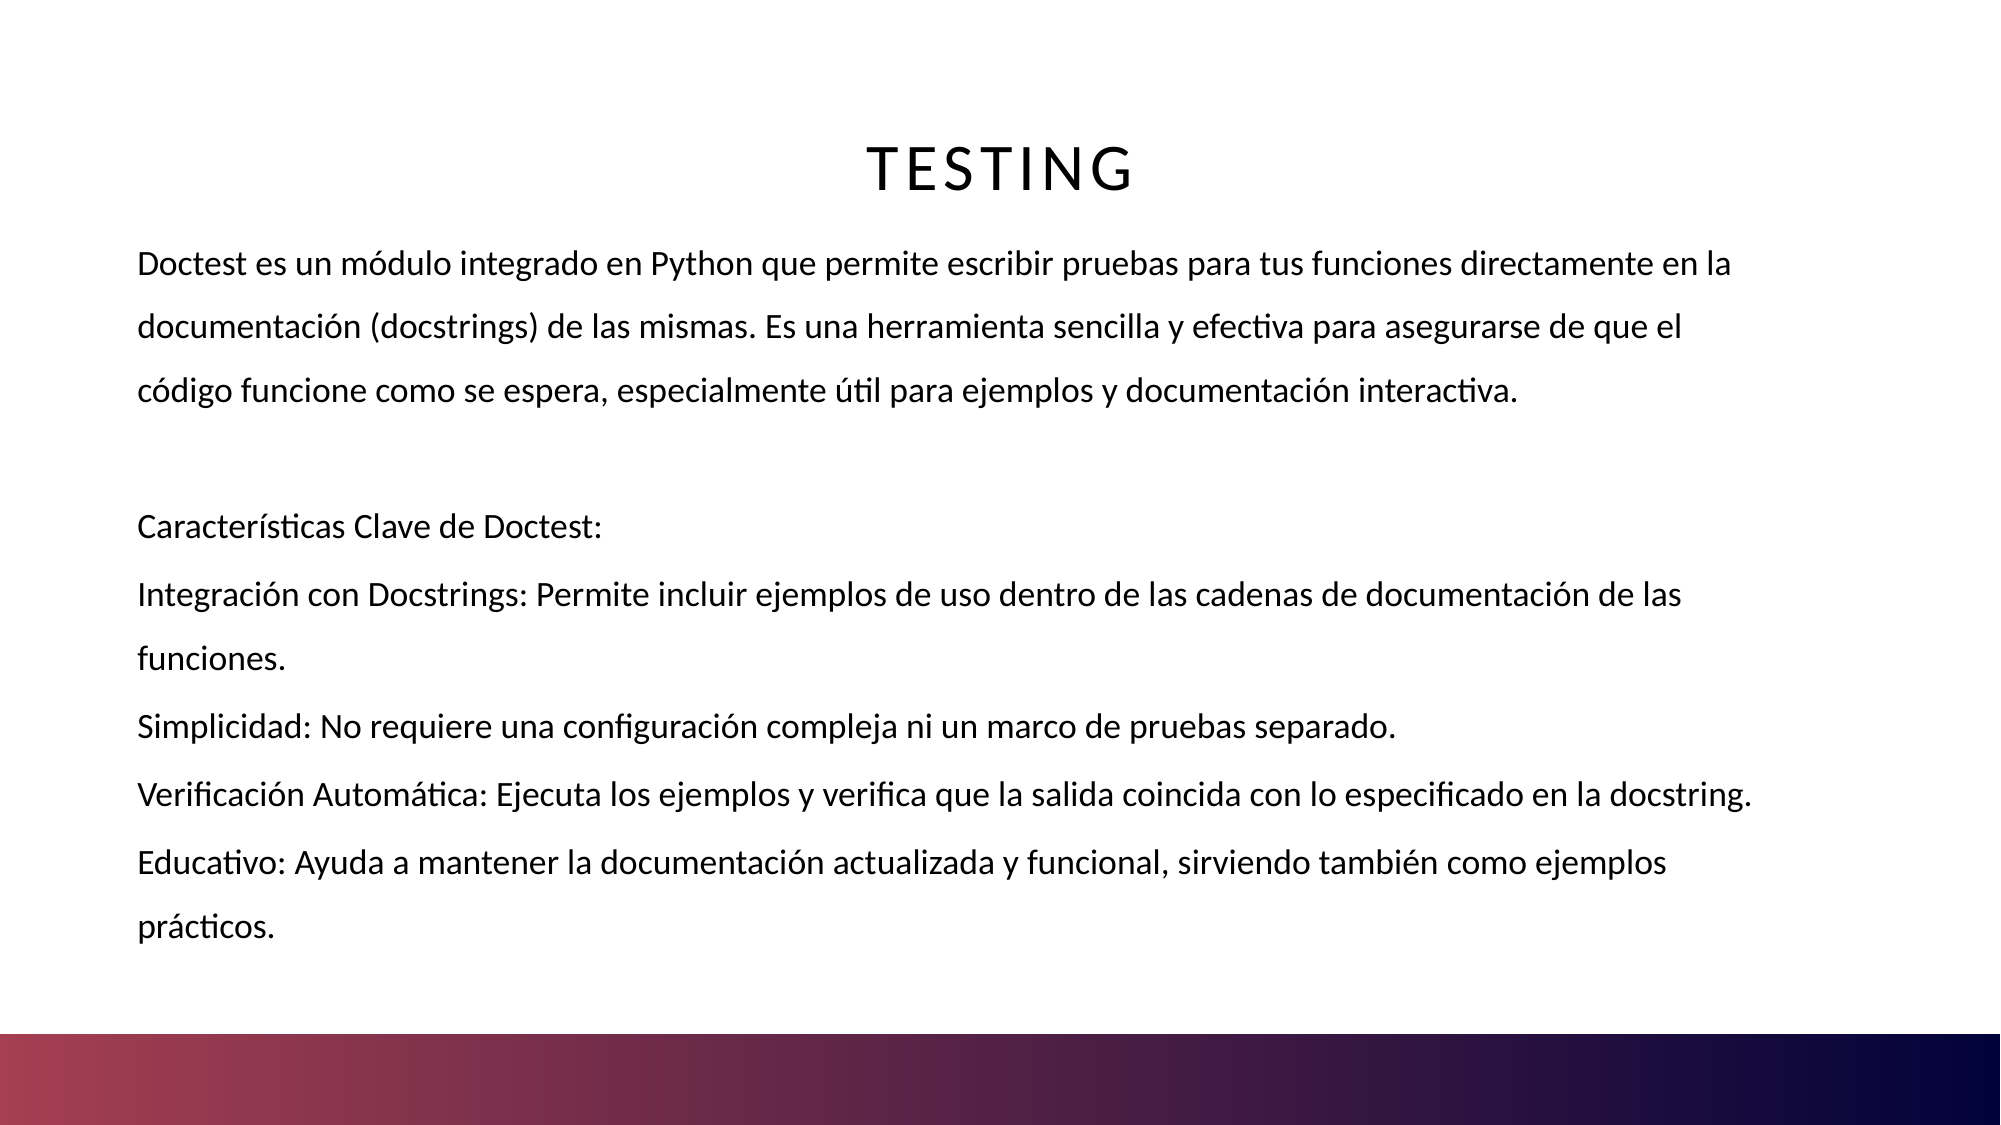

# Testing
Doctest es un módulo integrado en Python que permite escribir pruebas para tus funciones directamente en la documentación (docstrings) de las mismas. Es una herramienta sencilla y efectiva para asegurarse de que el código funcione como se espera, especialmente útil para ejemplos y documentación interactiva.

Características Clave de Doctest:
Integración con Docstrings: Permite incluir ejemplos de uso dentro de las cadenas de documentación de las funciones.
Simplicidad: No requiere una configuración compleja ni un marco de pruebas separado.
Verificación Automática: Ejecuta los ejemplos y verifica que la salida coincida con lo especificado en la docstring.
Educativo: Ayuda a mantener la documentación actualizada y funcional, sirviendo también como ejemplos prácticos.